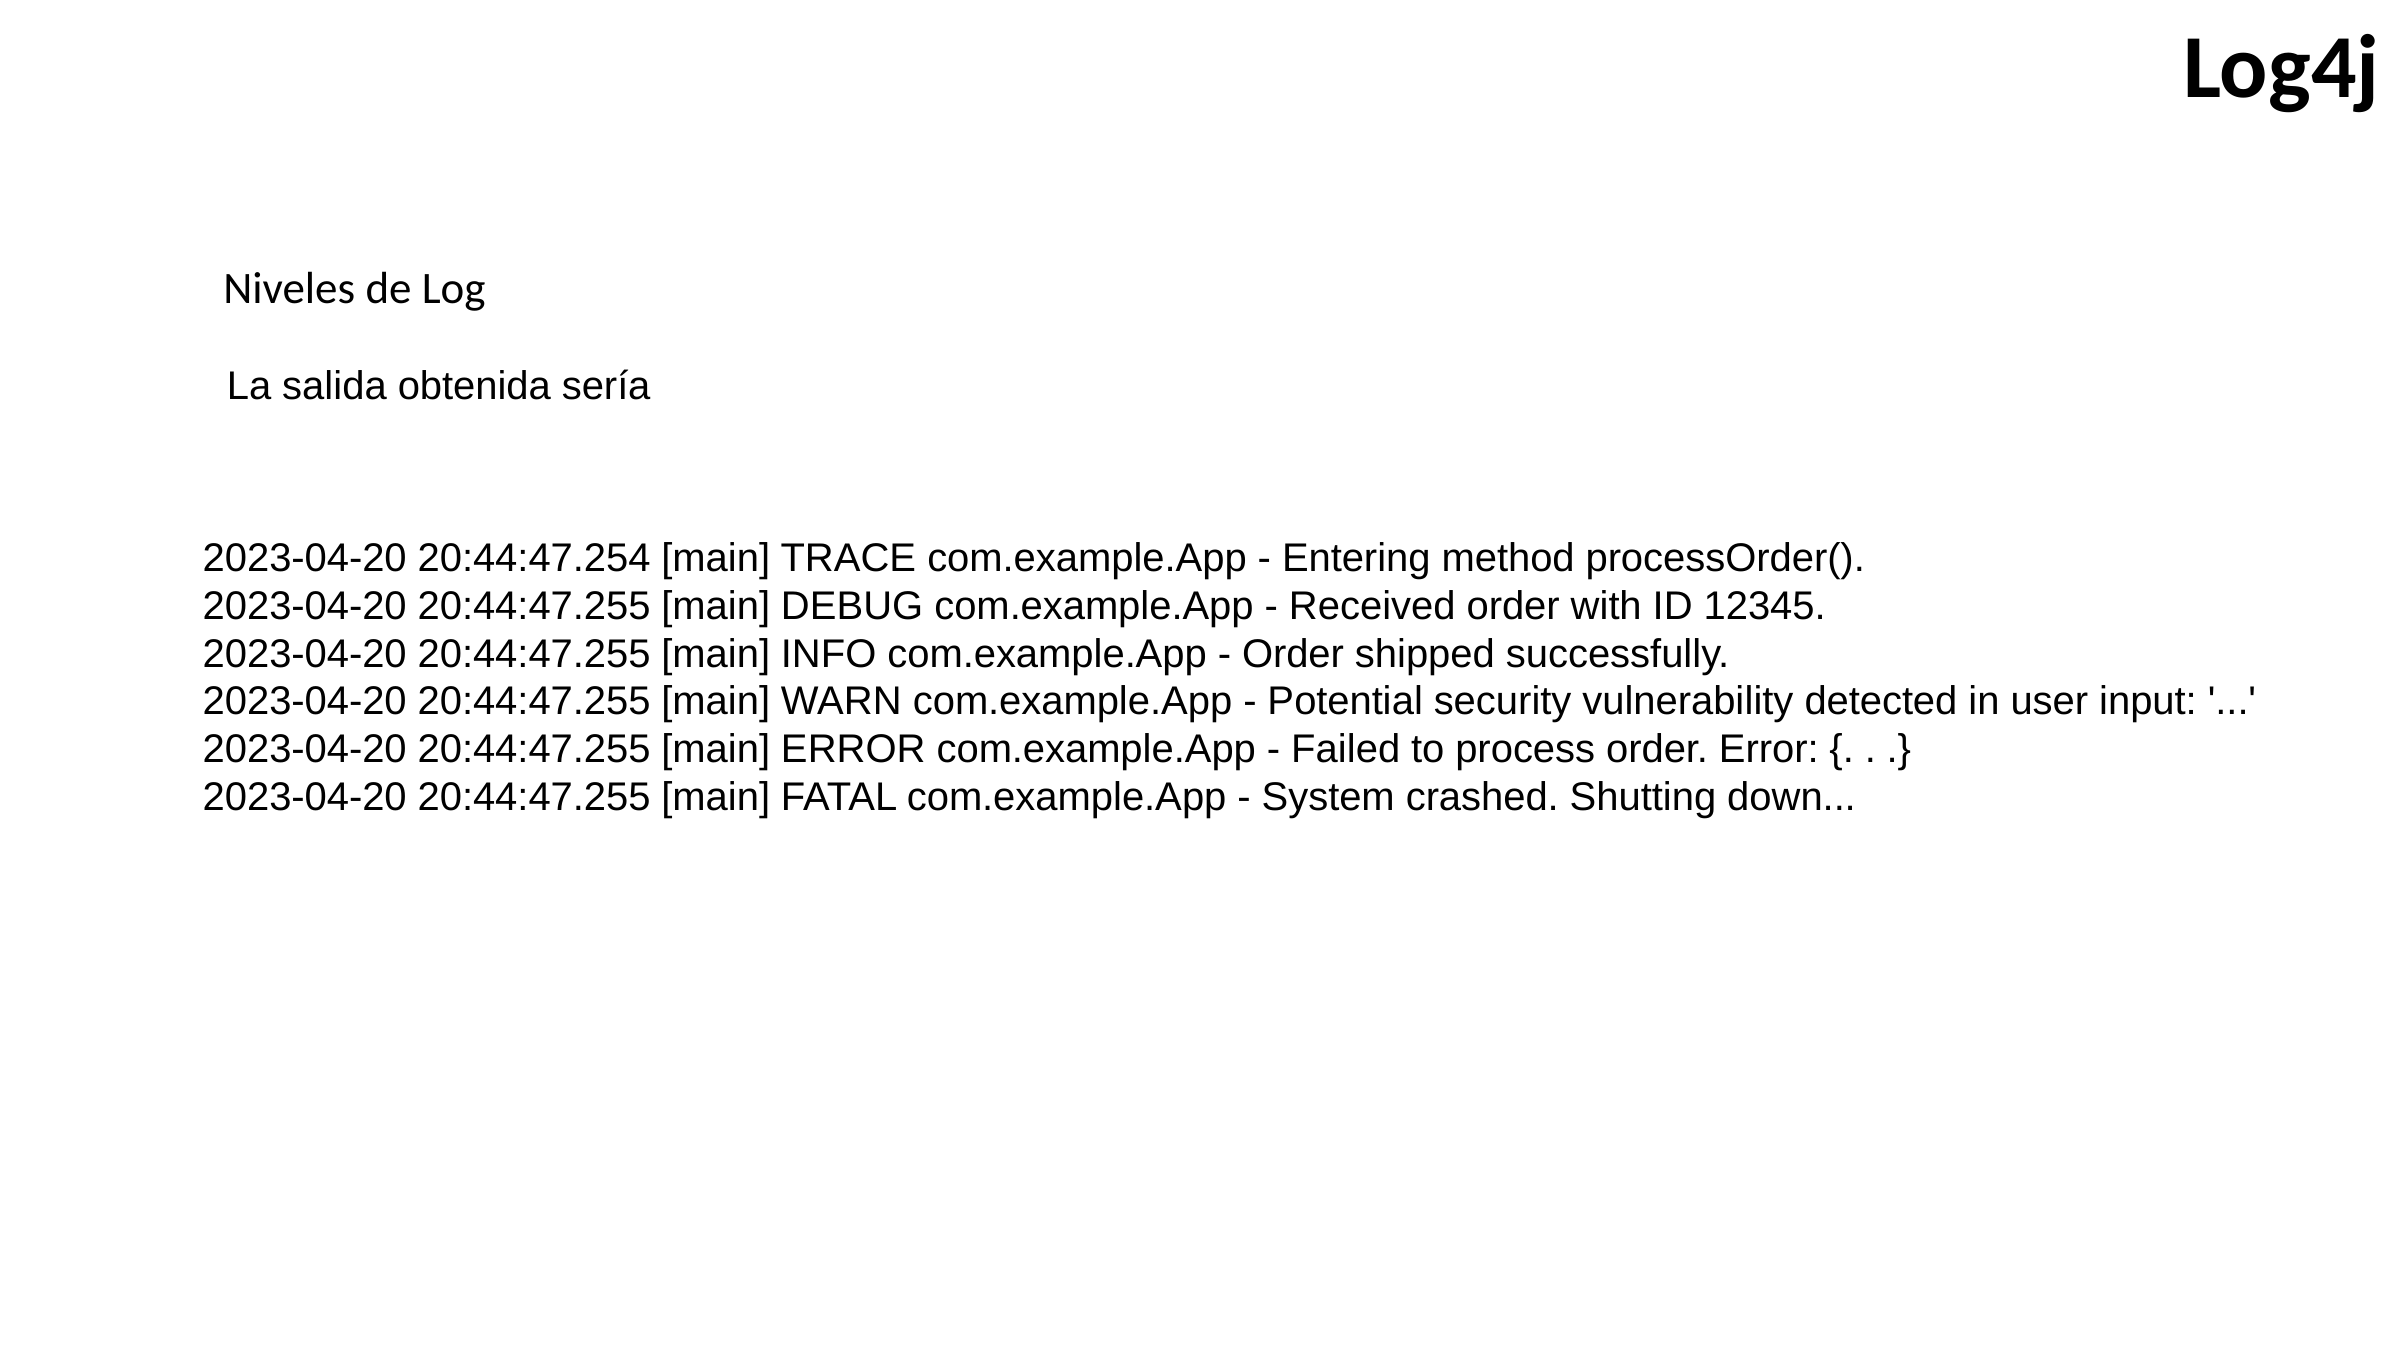

Log4j
Niveles de Log
La salida obtenida sería
2023-04-20 20:44:47.254 [main] TRACE com.example.App - Entering method processOrder().
2023-04-20 20:44:47.255 [main] DEBUG com.example.App - Received order with ID 12345.
2023-04-20 20:44:47.255 [main] INFO com.example.App - Order shipped successfully.
2023-04-20 20:44:47.255 [main] WARN com.example.App - Potential security vulnerability detected in user input: '...'
2023-04-20 20:44:47.255 [main] ERROR com.example.App - Failed to process order. Error: {. . .}
2023-04-20 20:44:47.255 [main] FATAL com.example.App - System crashed. Shutting down...